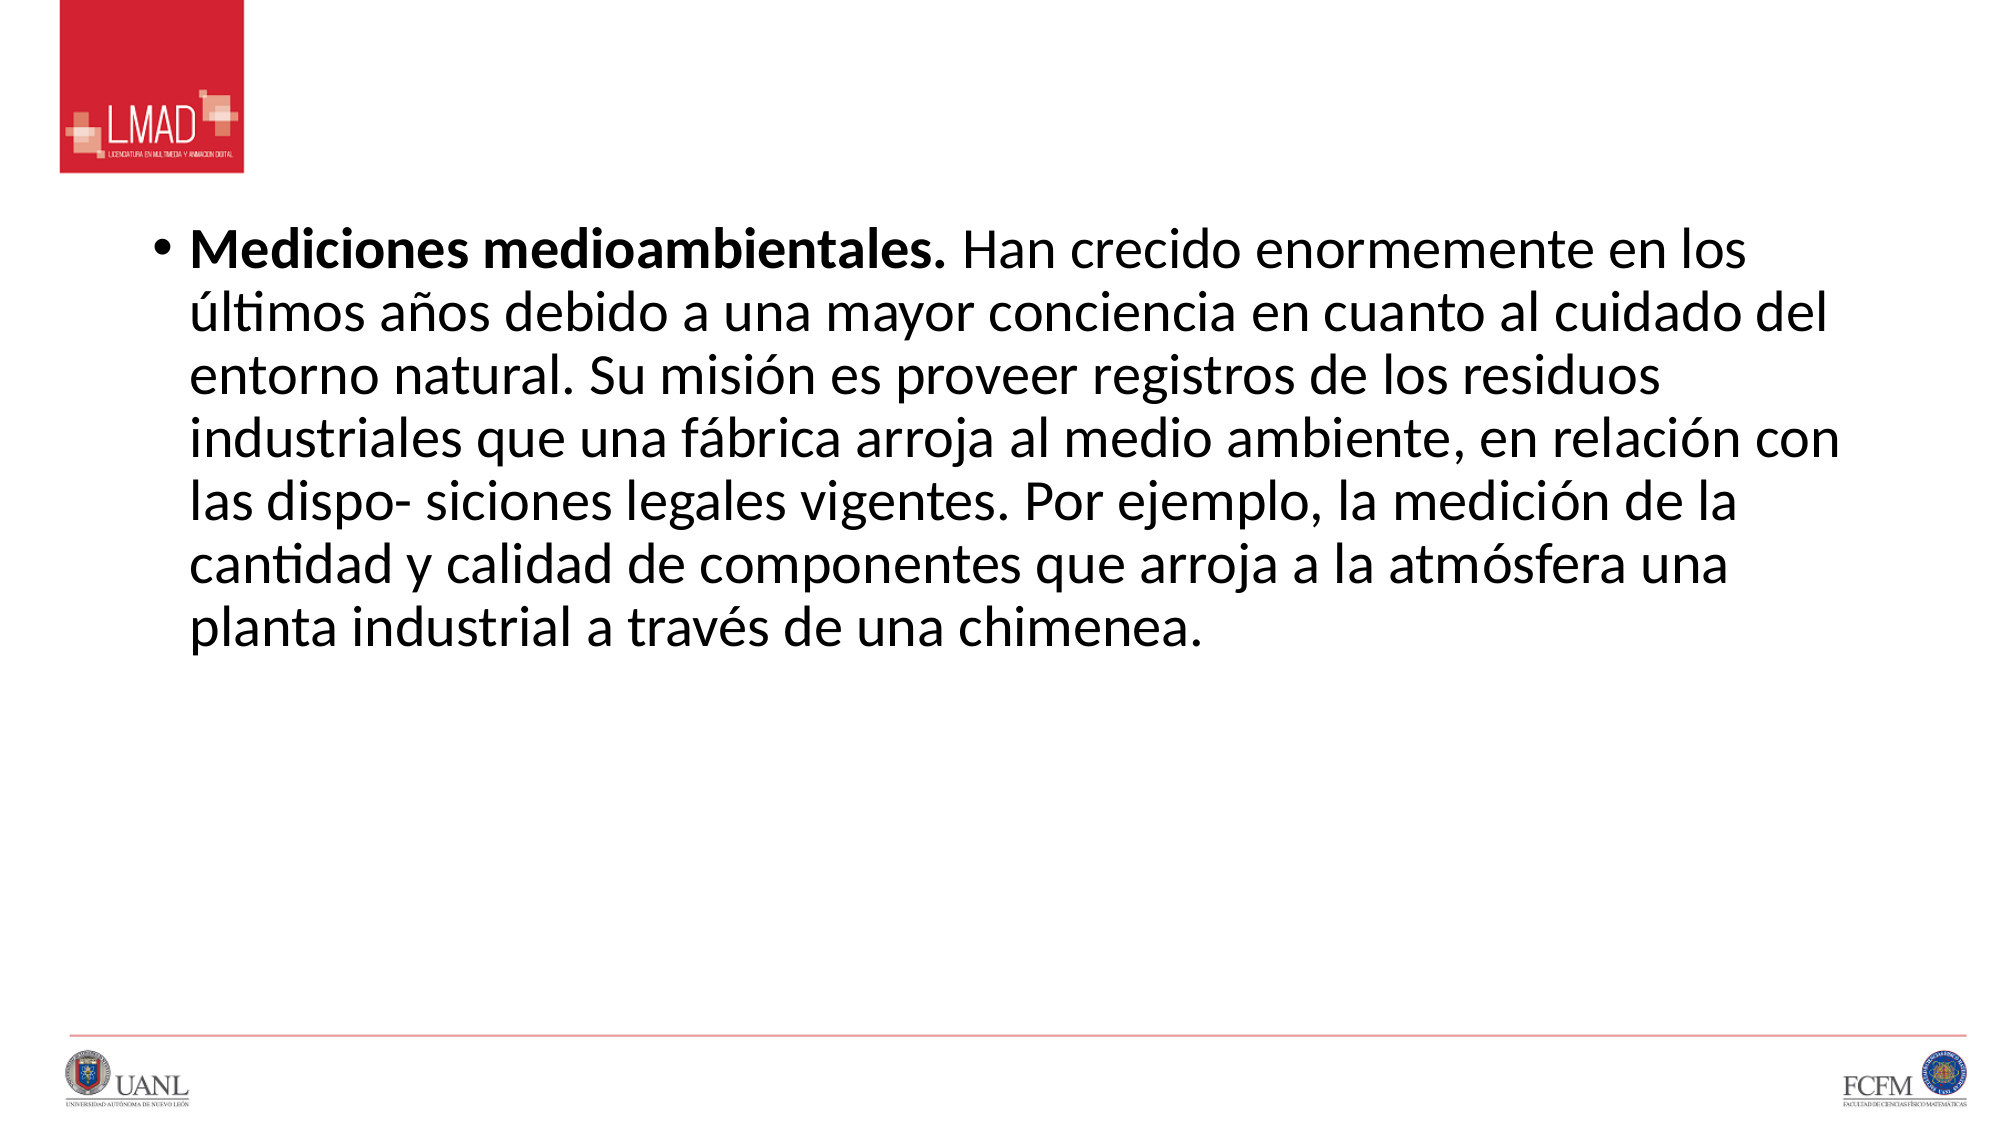

#
Mediciones medioambientales. Han crecido enormemente en los últimos años debido a una mayor conciencia en cuanto al cuidado del entorno natural. Su misión es proveer registros de los residuos industriales que una fábrica arroja al medio ambiente, en relación con las dispo- siciones legales vigentes. Por ejemplo, la medición de la cantidad y calidad de componentes que arroja a la atmósfera una planta industrial a través de una chimenea.